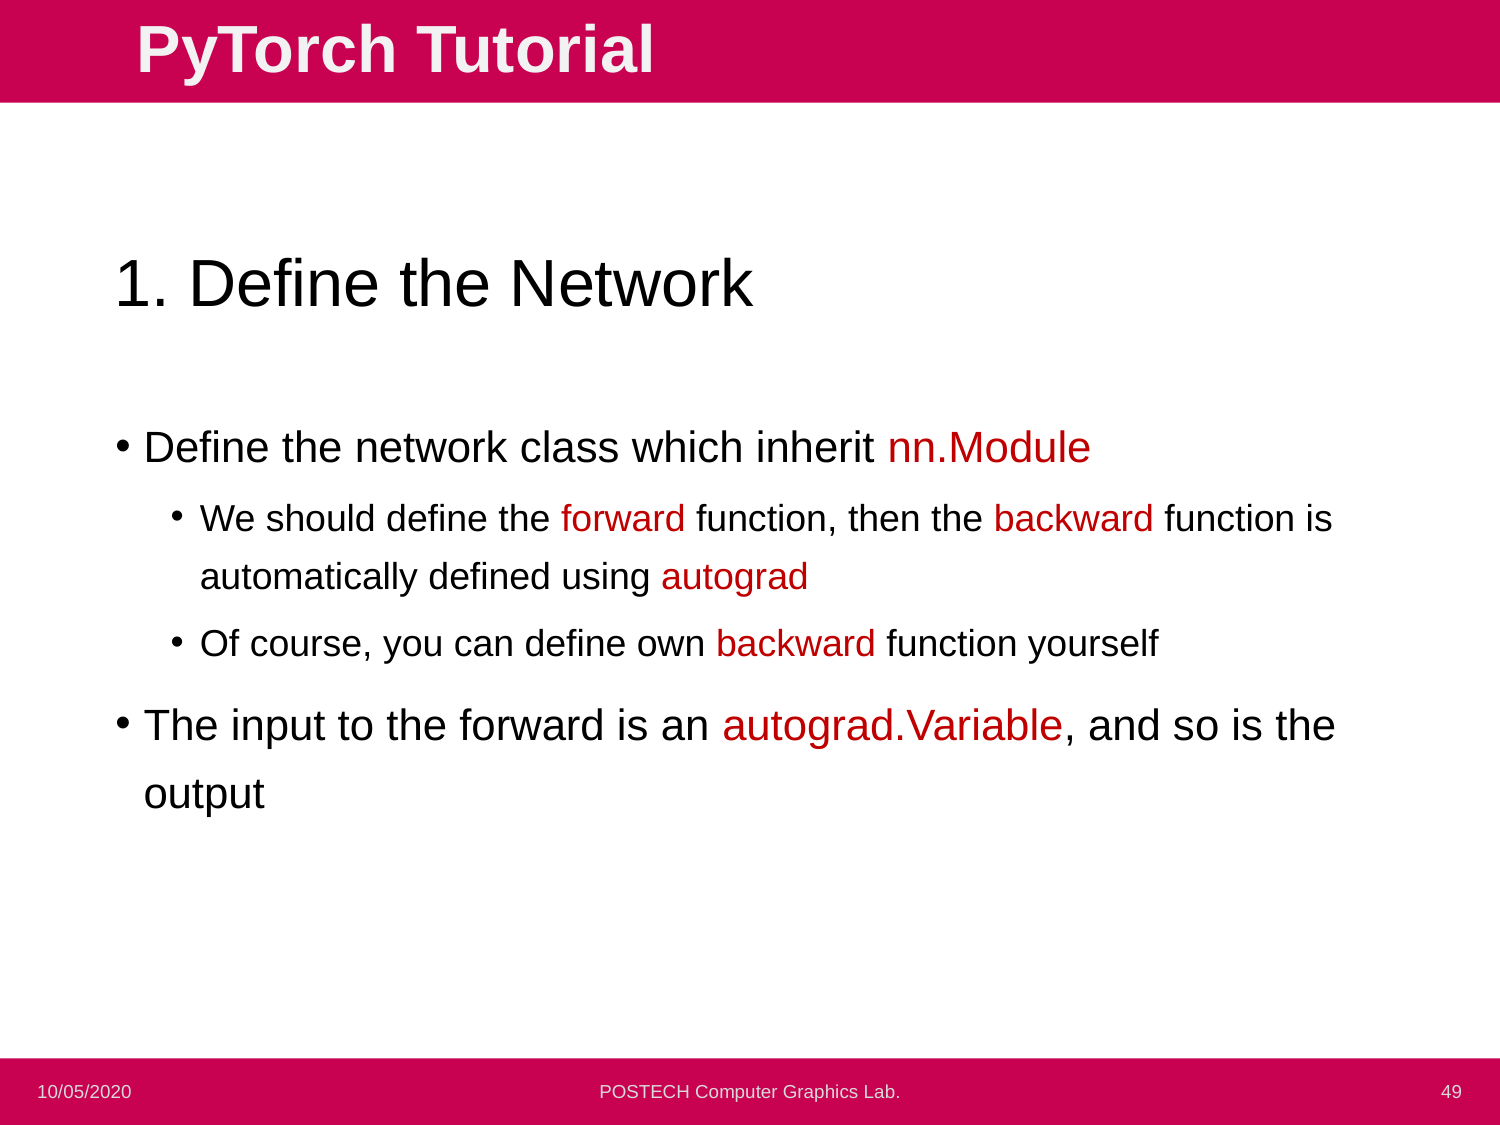

PyTorch Tutorial
1. Define the Network
Define the network class which inherit nn.Module
We should define the forward function, then the backward function is automatically defined using autograd
Of course, you can define own backward function yourself
The input to the forward is an autograd.Variable, and so is the output
10/05/2020
POSTECH Computer Graphics Lab.
49